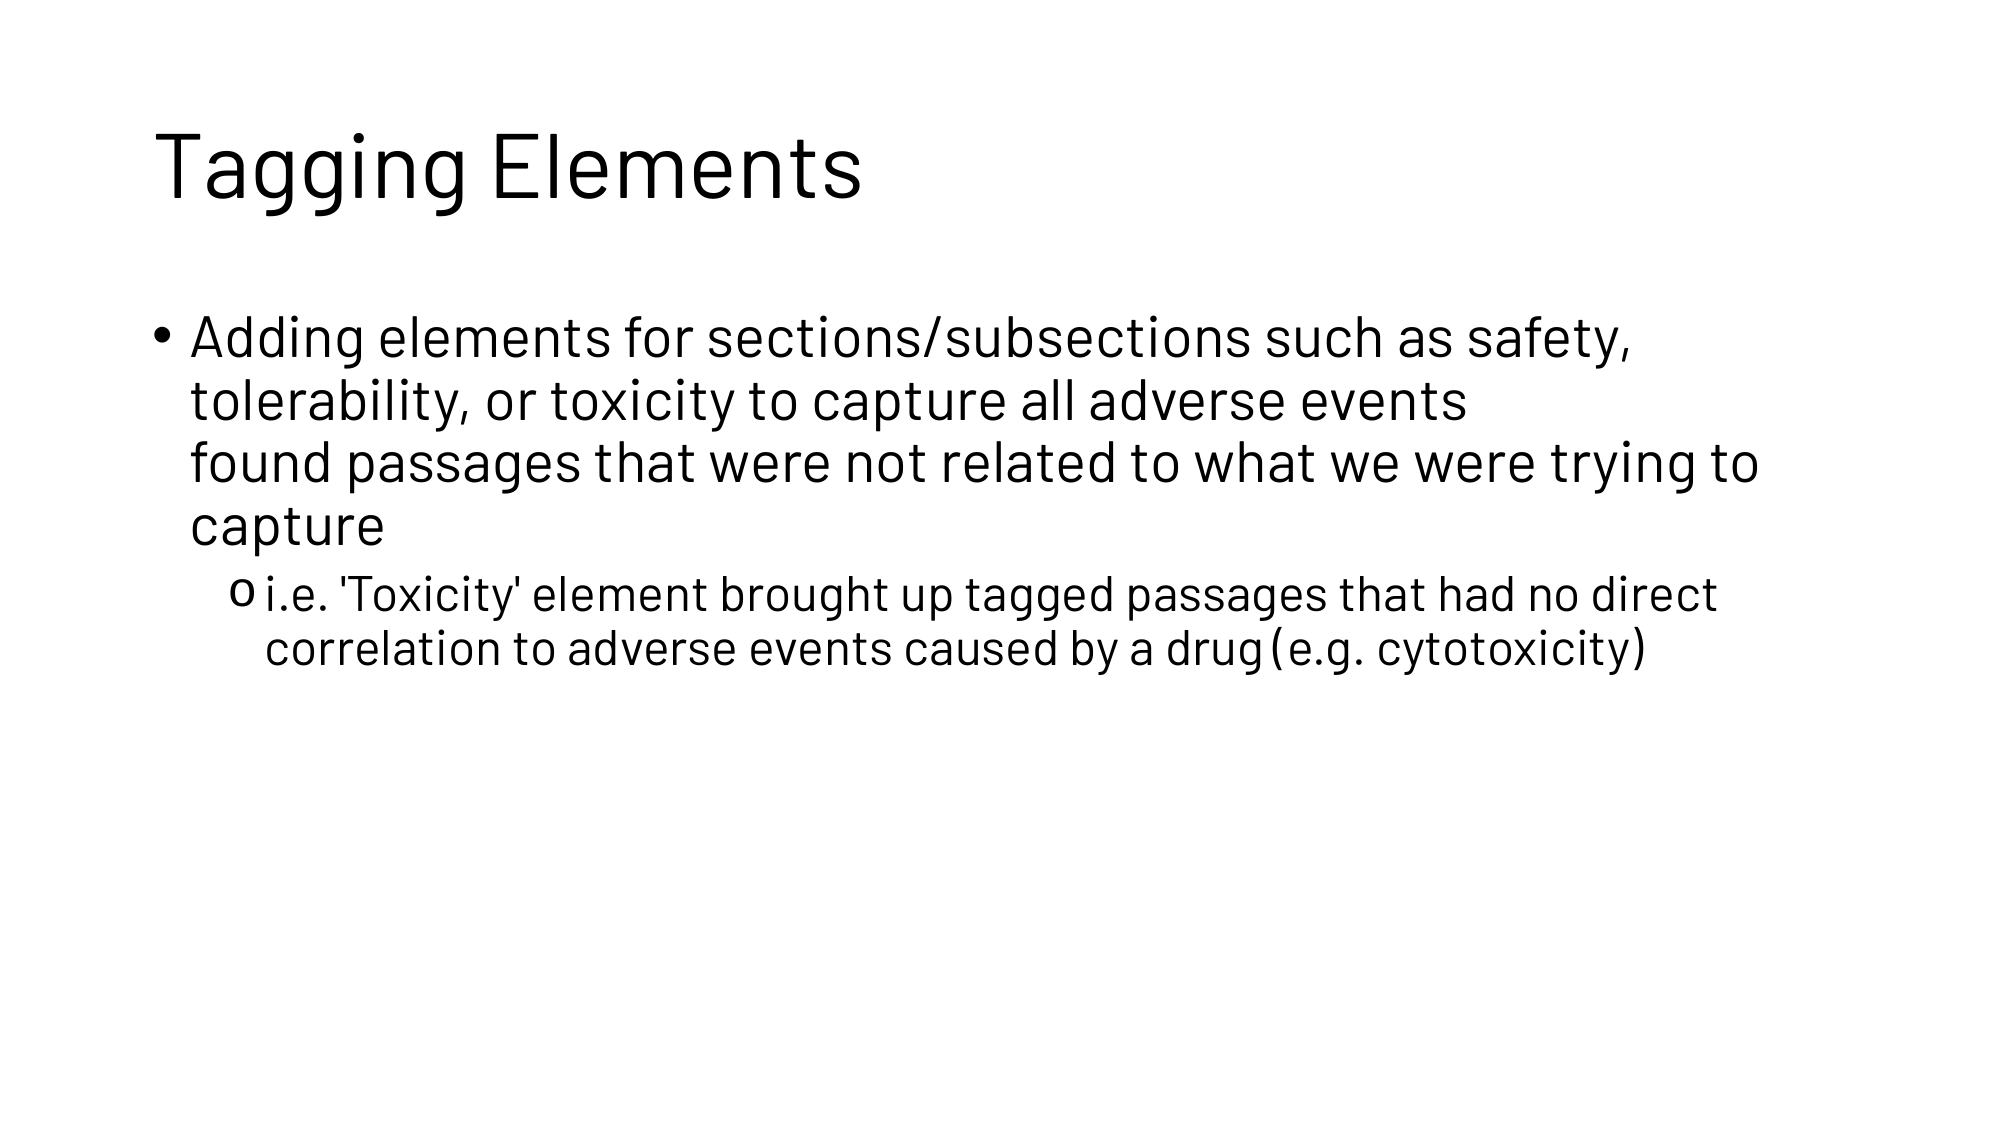

# Tagging Elements
Adding elements for sections/subsections such as safety, tolerability, or toxicity to capture all adverse events found passages that were not related to what we were trying to capture
i.e. 'Toxicity' element brought up tagged passages that had no direct correlation to adverse events caused by a drug (e.g. cytotoxicity)